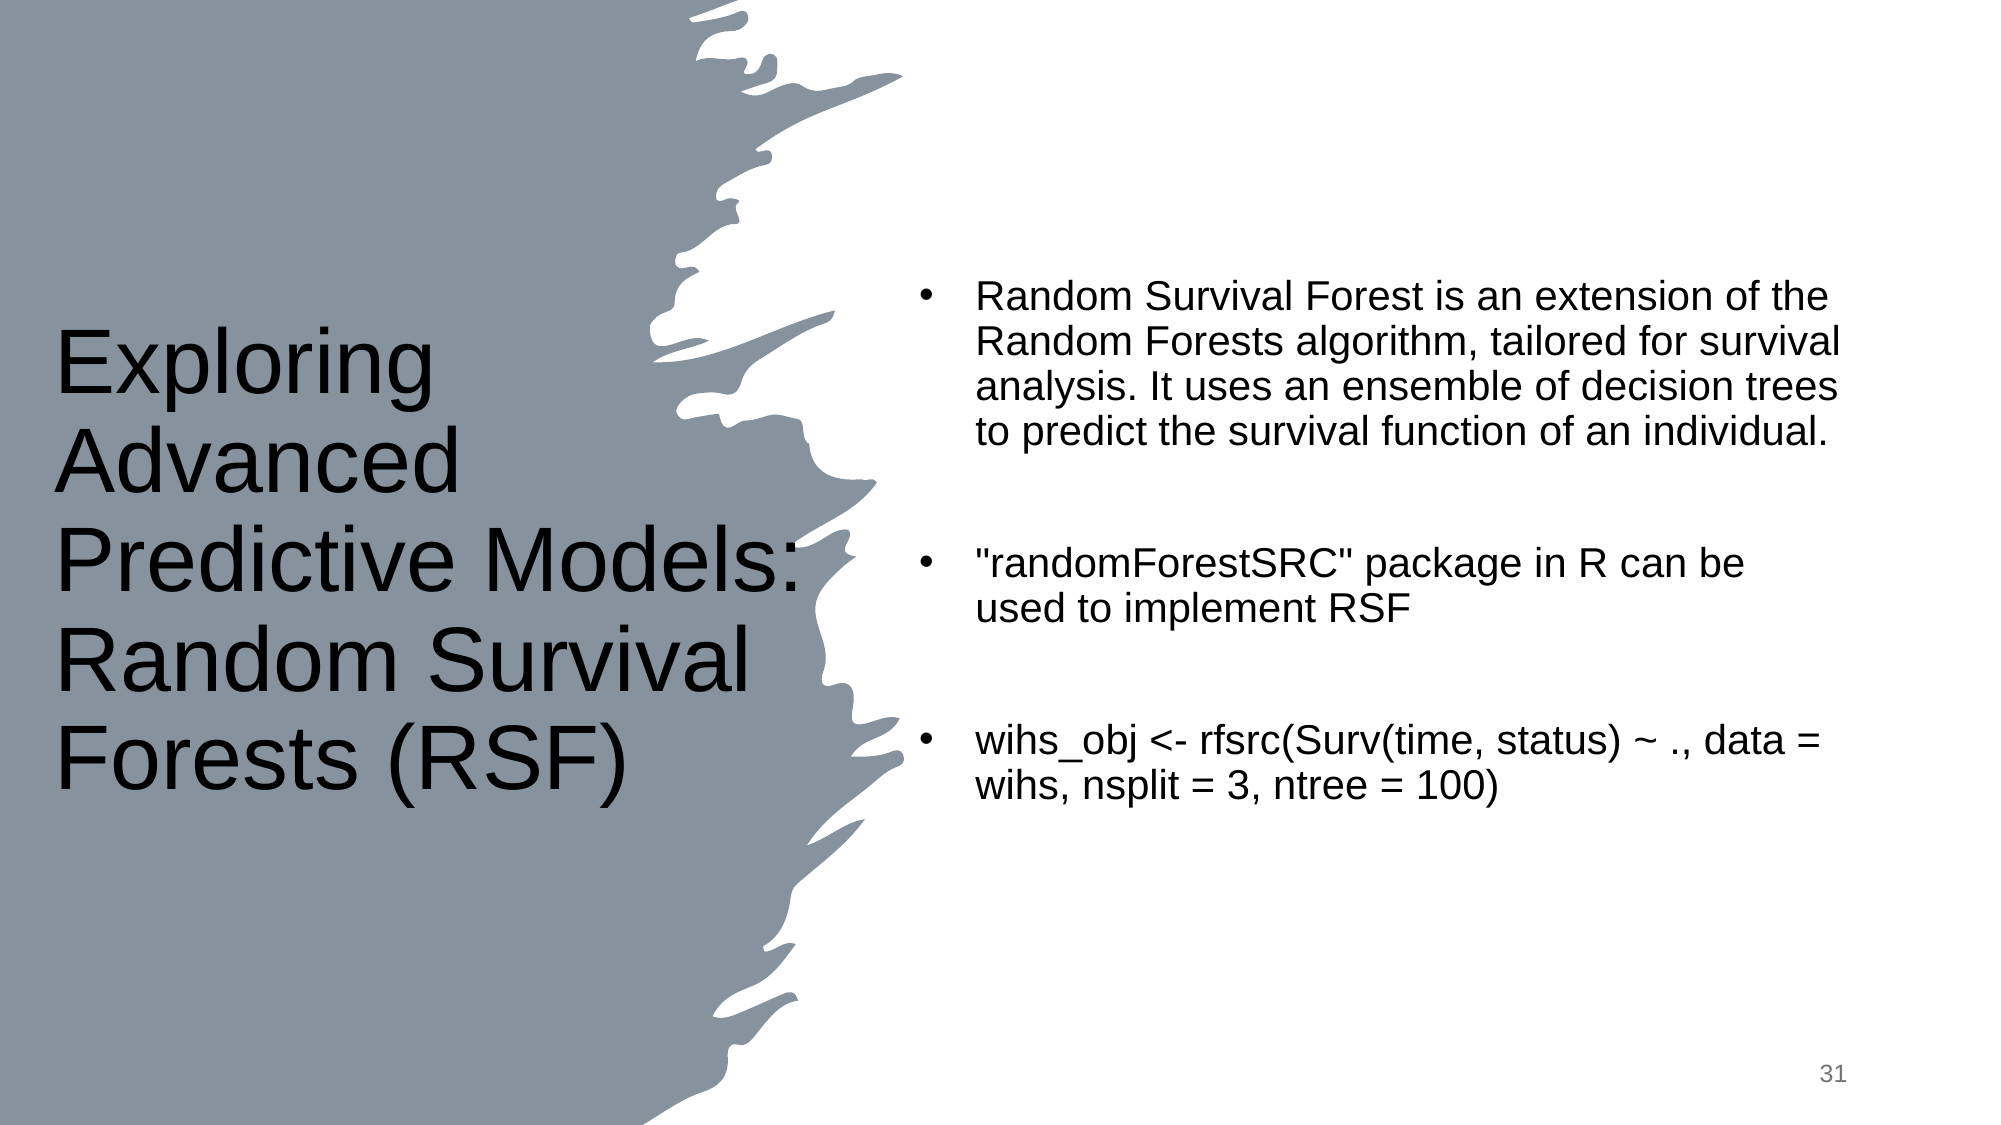

# Exploring Advanced Predictive Models: Random Survival Forests (RSF)
Random Survival Forest is an extension of the Random Forests algorithm, tailored for survival analysis. It uses an ensemble of decision trees to predict the survival function of an individual.

"randomForestSRC" package in R can be used to implement RSF

wihs_obj <- rfsrc(Surv(time, status) ~ ., data = wihs, nsplit = 3, ntree = 100)
31